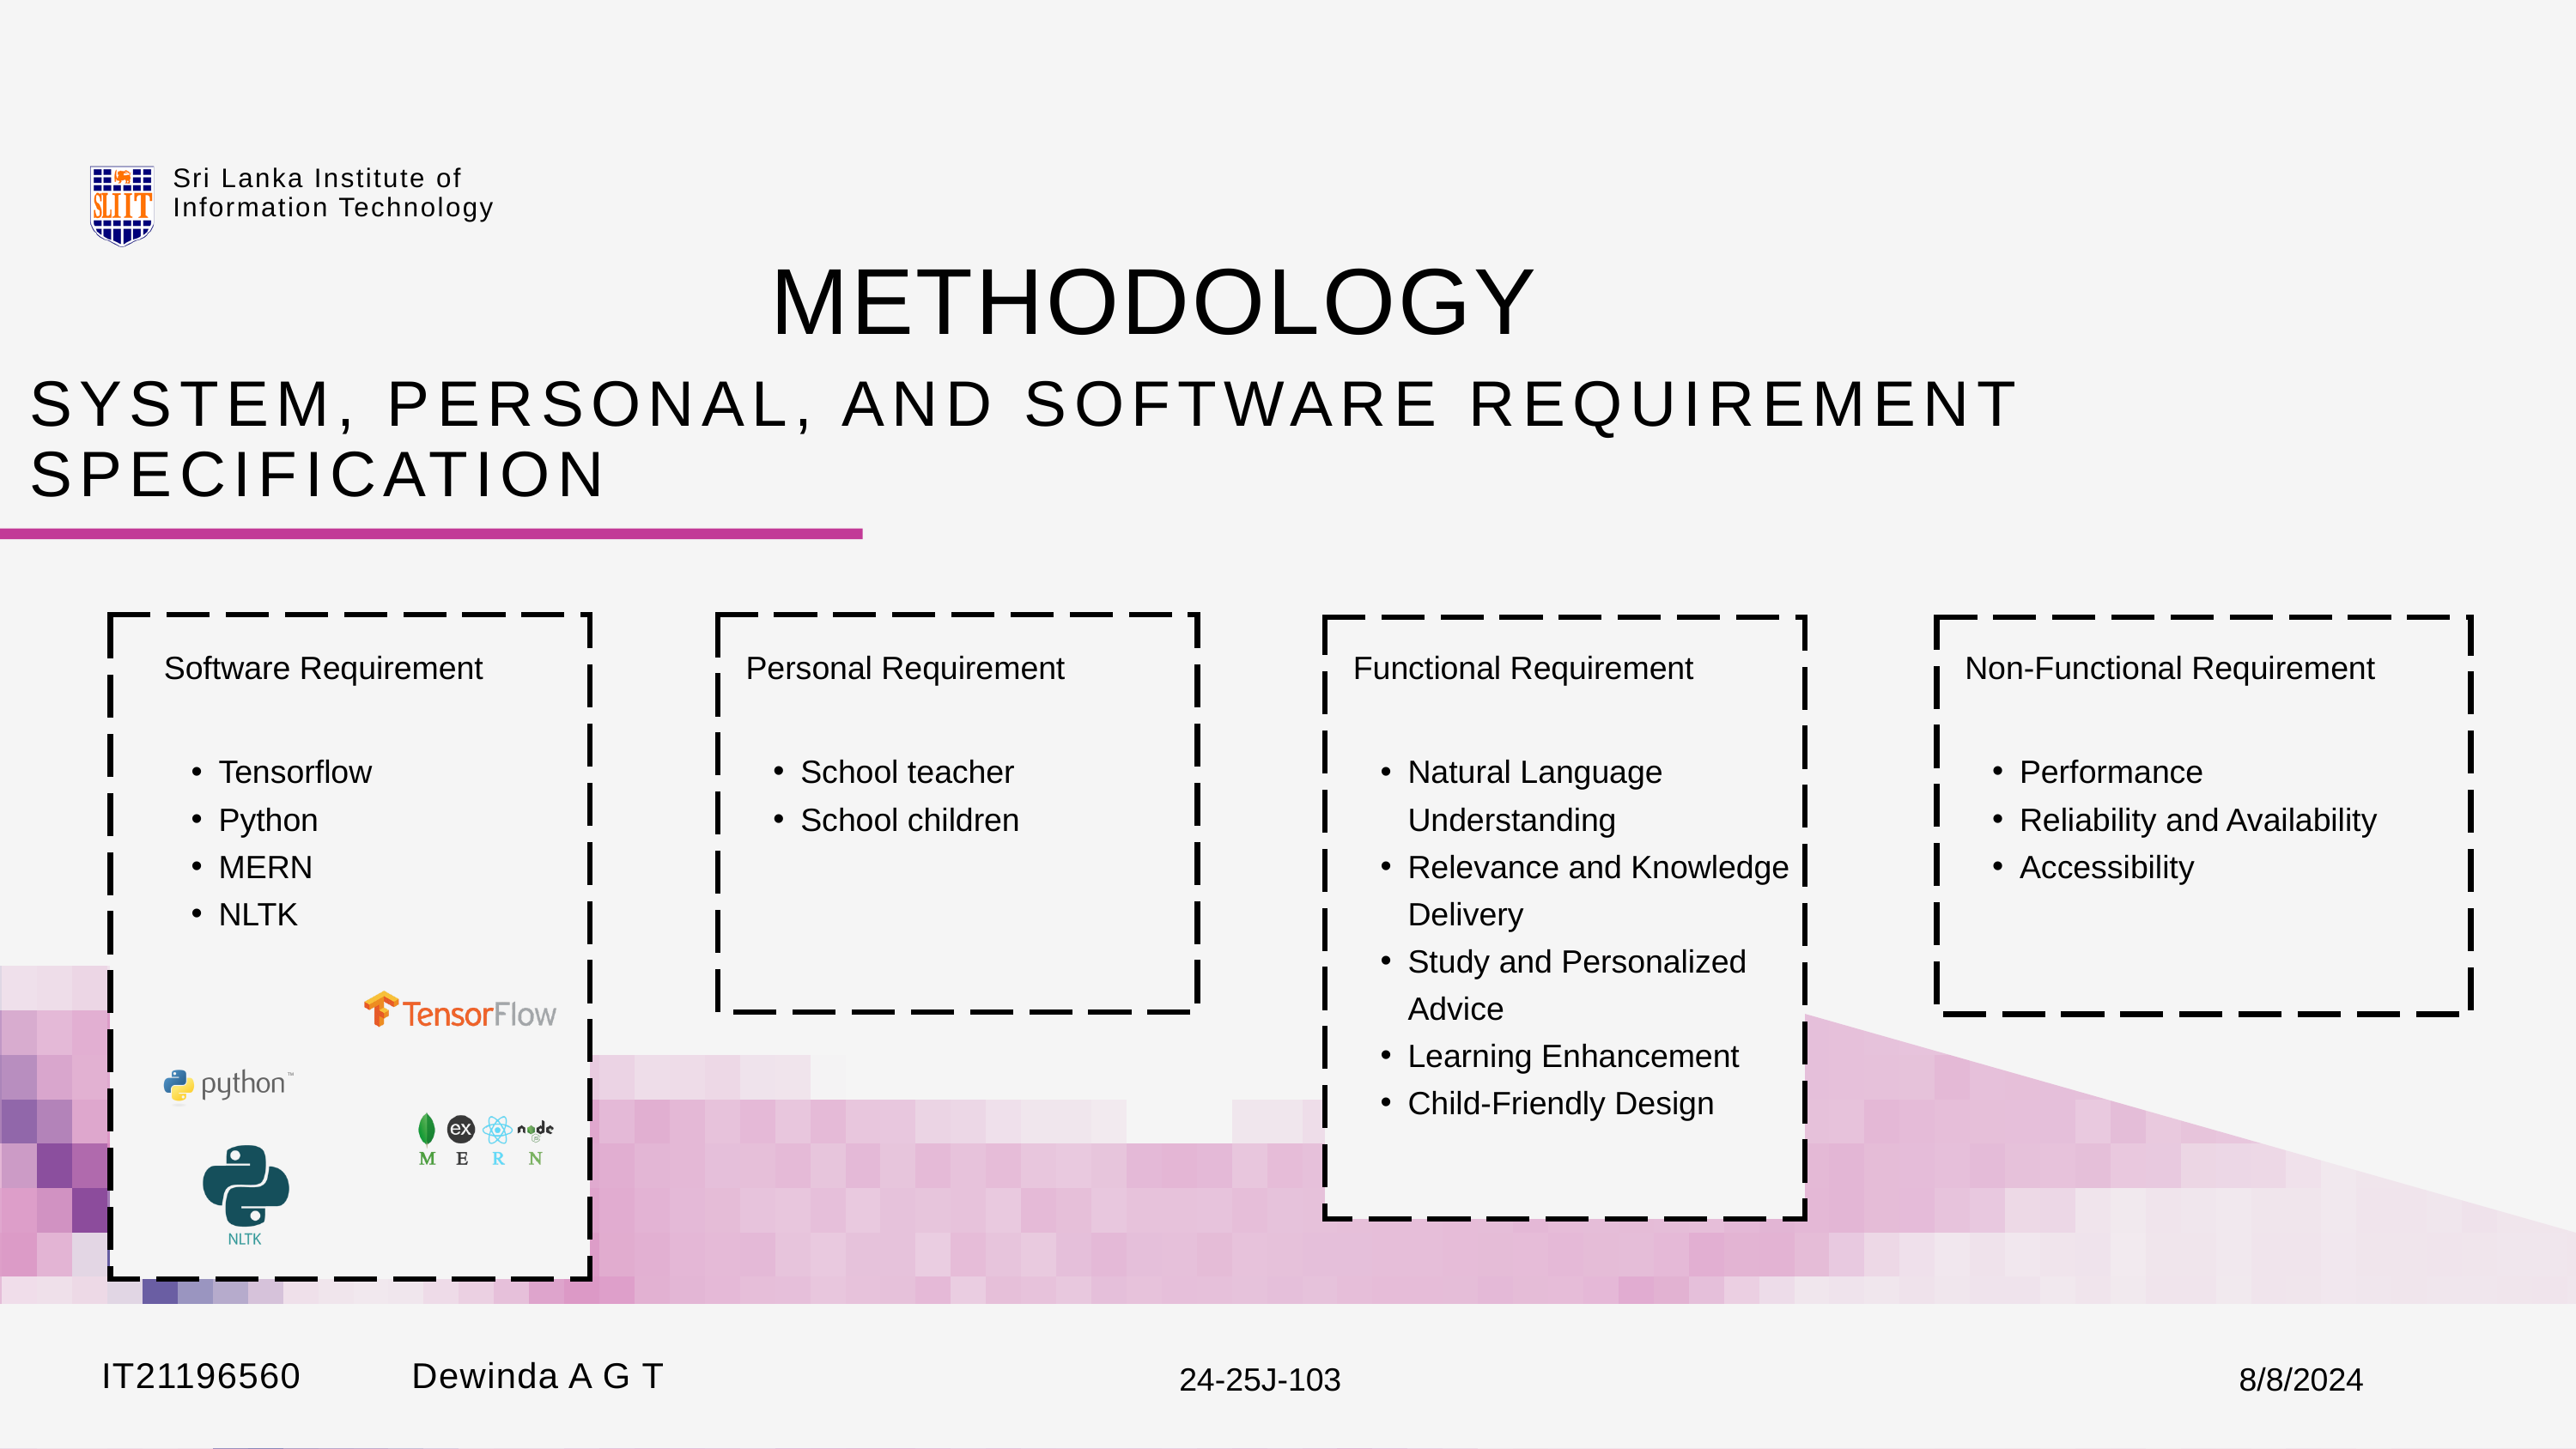

Sri Lanka Institute of Information Technology

METHODOLOGY
SYSTEM, PERSONAL, AND SOFTWARE REQUIREMENT SPECIFICATION

Software Requirement
Personal Requirement
Functional Requirement
Non-Functional Requirement
Tensorflow
Python
MERN
NLTK

School teacher
School children
Natural Language Understanding
Relevance and Knowledge Delivery
Study and Personalized Advice
Learning Enhancement
Child-Friendly Design

Performance
Reliability and Availability
Accessibility

24-25J-103
8/8/2024
IT21196560          Dewinda A G T